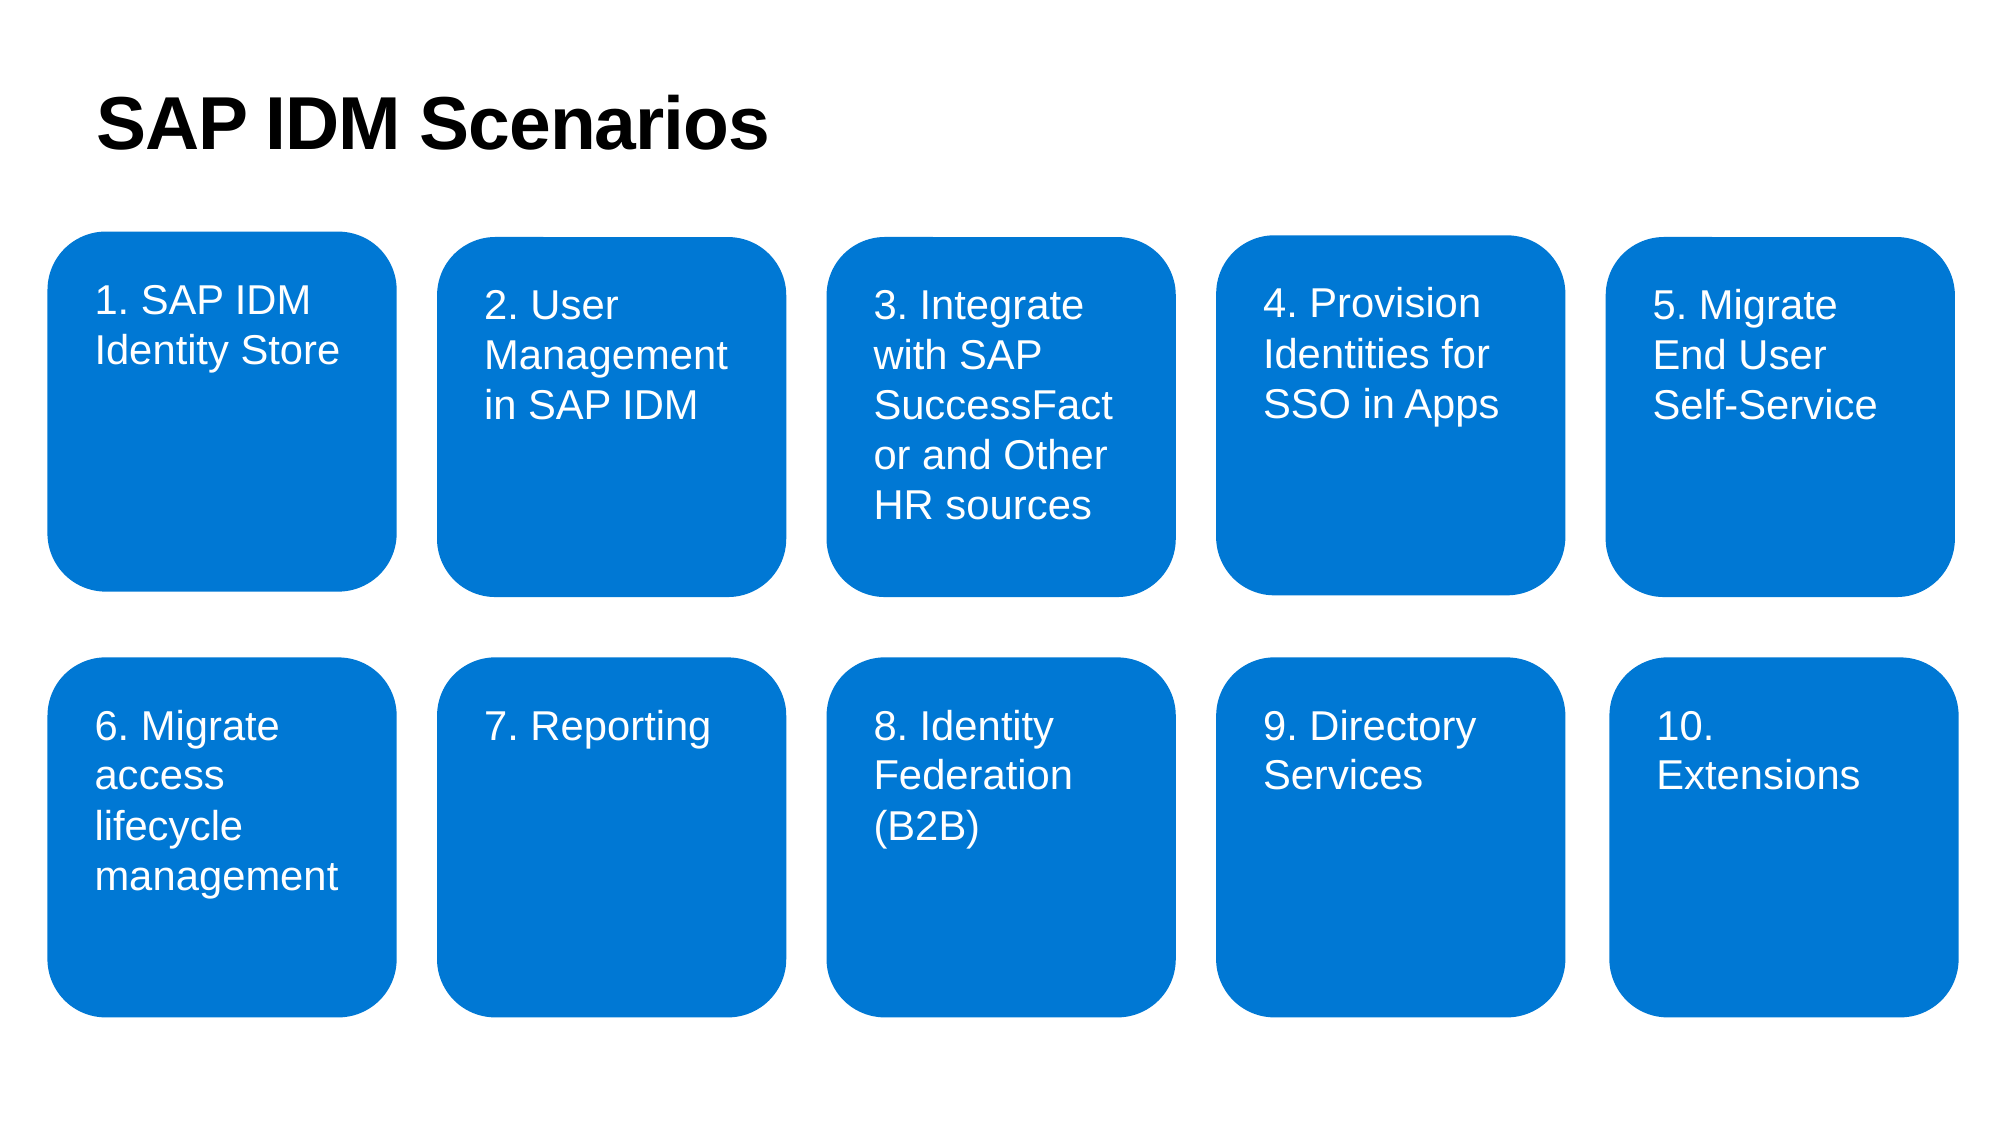

# SAP IDM Scenarios
1. SAP IDM Identity Store
4. Provision Identities for SSO in Apps
2. User Management in SAP IDM
3. Integrate with SAP SuccessFactor and Other HR sources
5. Migrate End User Self-Service
6. Migrate access lifecycle management
7. Reporting
8. Identity Federation (B2B)
9. Directory Services
10. Extensions